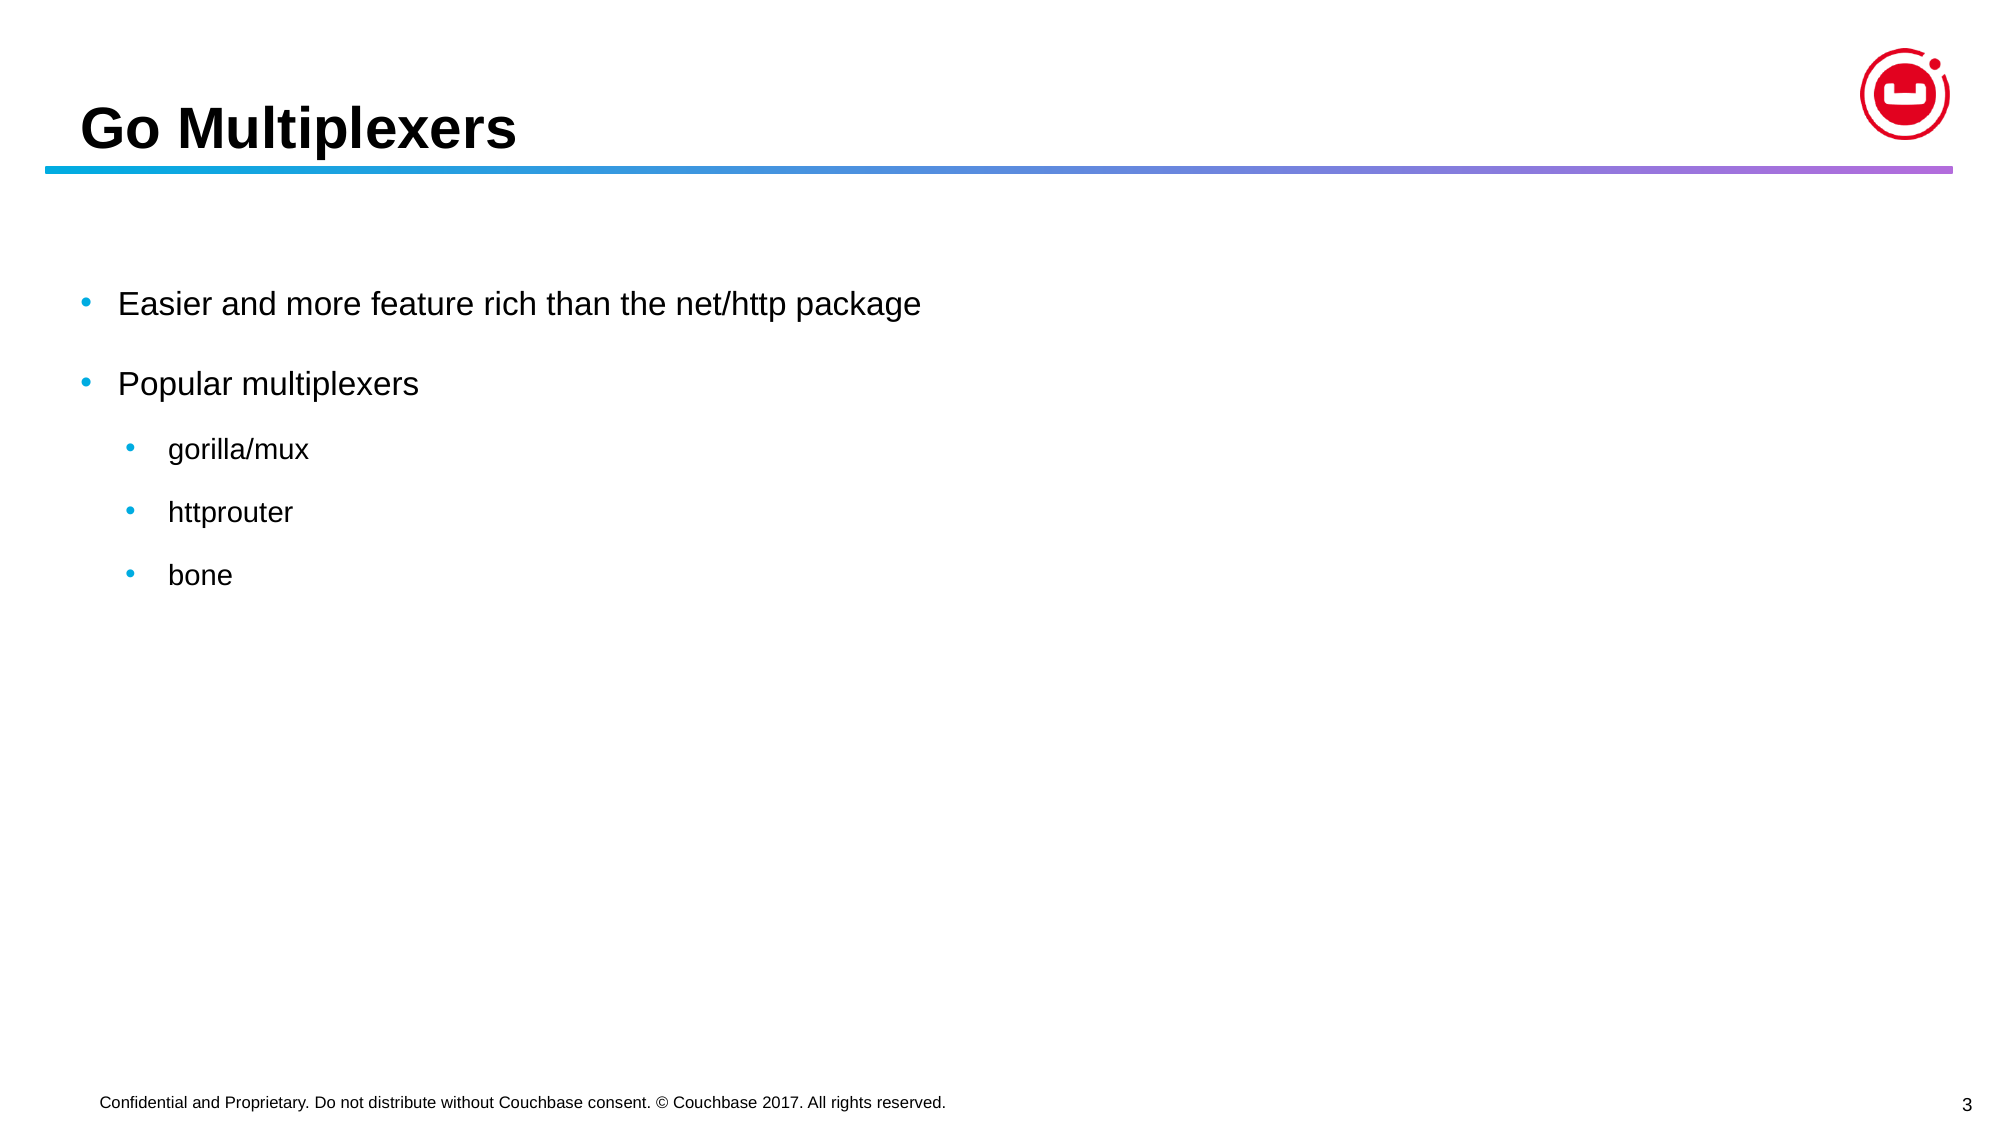

# Go Multiplexers
Easier and more feature rich than the net/http package
Popular multiplexers
gorilla/mux
httprouter
bone